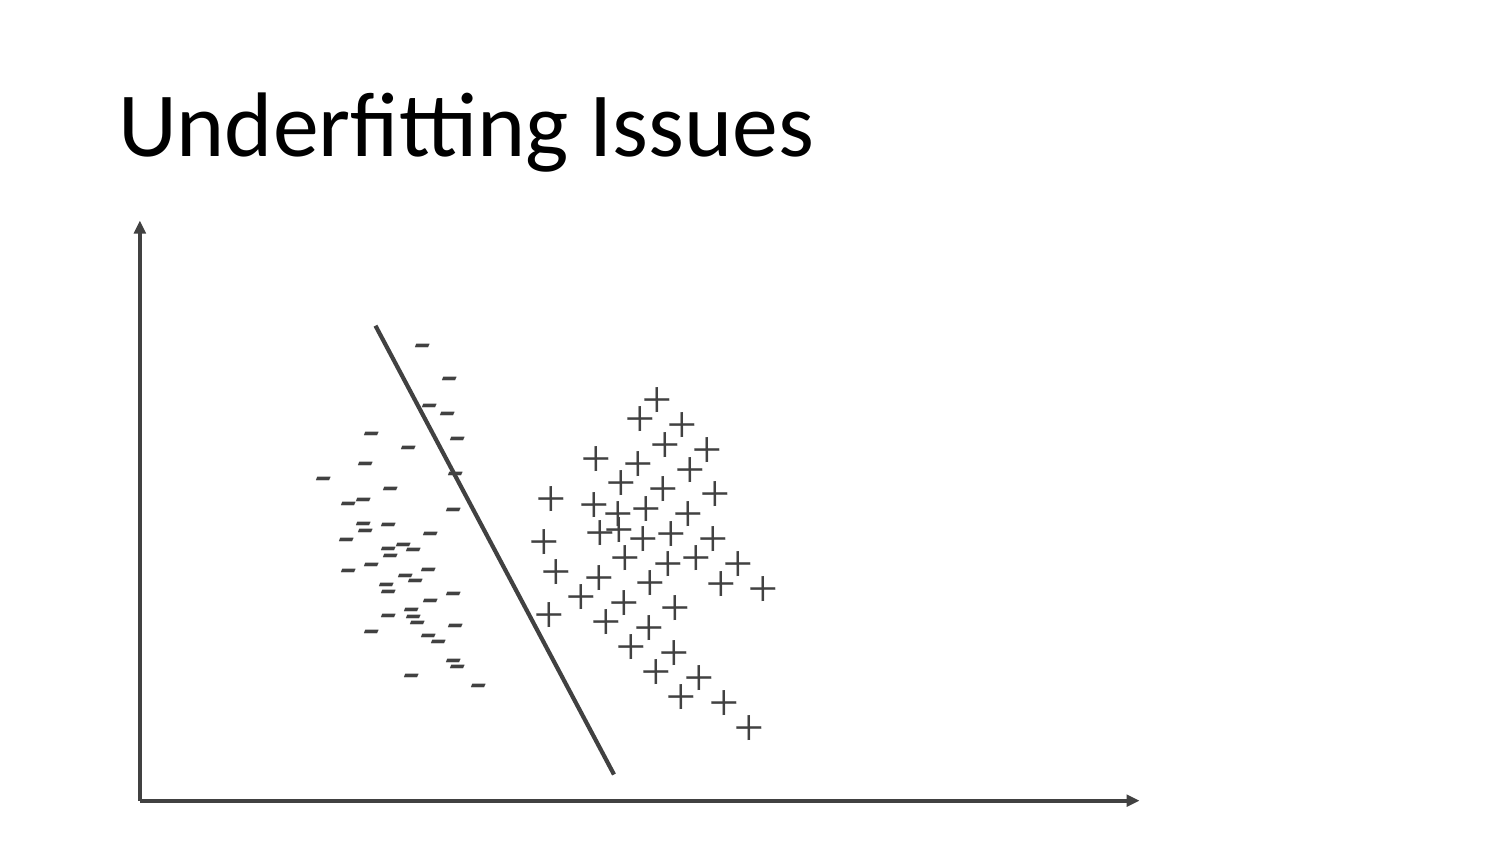

# Underfitting Issues
-

-
-
+
-
+
+
-
-
-
+
+
-
+
+
-
+
-
-
+
+
-
+
-
+
-
+
+
+
+
-
-
-
-
+
+
+
-
-
+
+
+
-
-
-
+
+
-
-
+
+
-
-
+
-
+
-
+
+
-
-
+
-
+
+
-
+
-
-
+
-
-
+
-
+
-
-
+
+
-
-
-
+
+
-
+
+
+